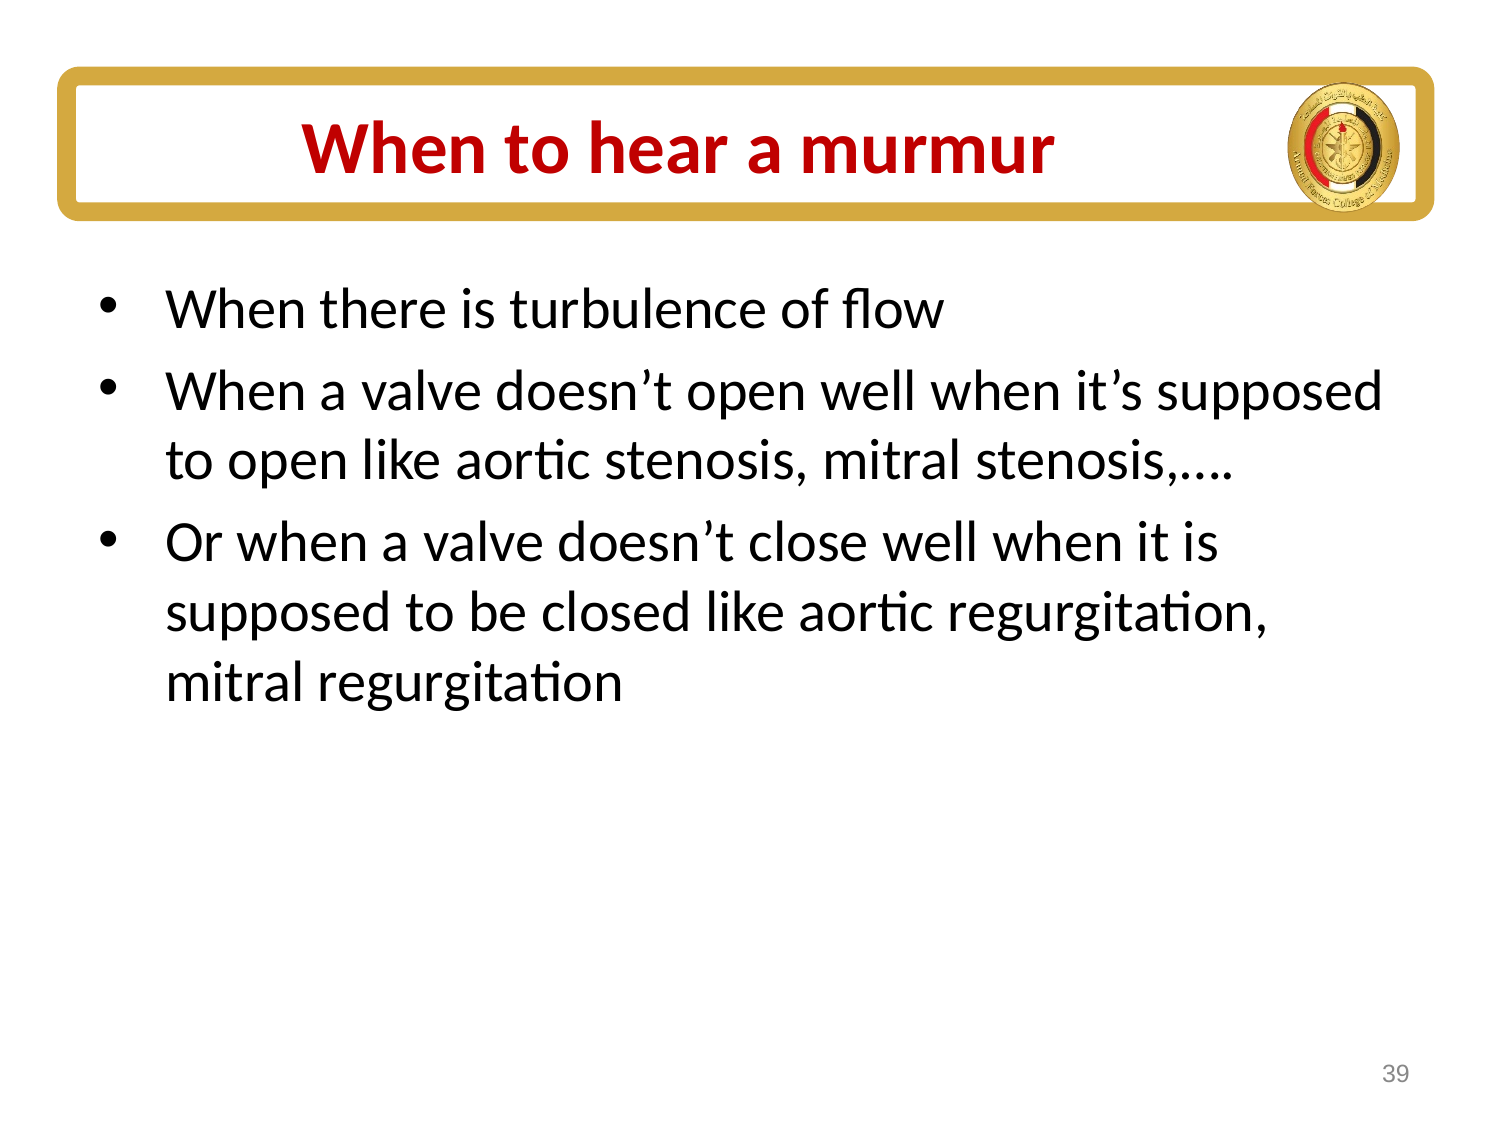

# When to hear a murmur
When there is turbulence of flow
When a valve doesn’t open well when it’s supposed to open like aortic stenosis, mitral stenosis,….
Or when a valve doesn’t close well when it is supposed to be closed like aortic regurgitation, mitral regurgitation
39